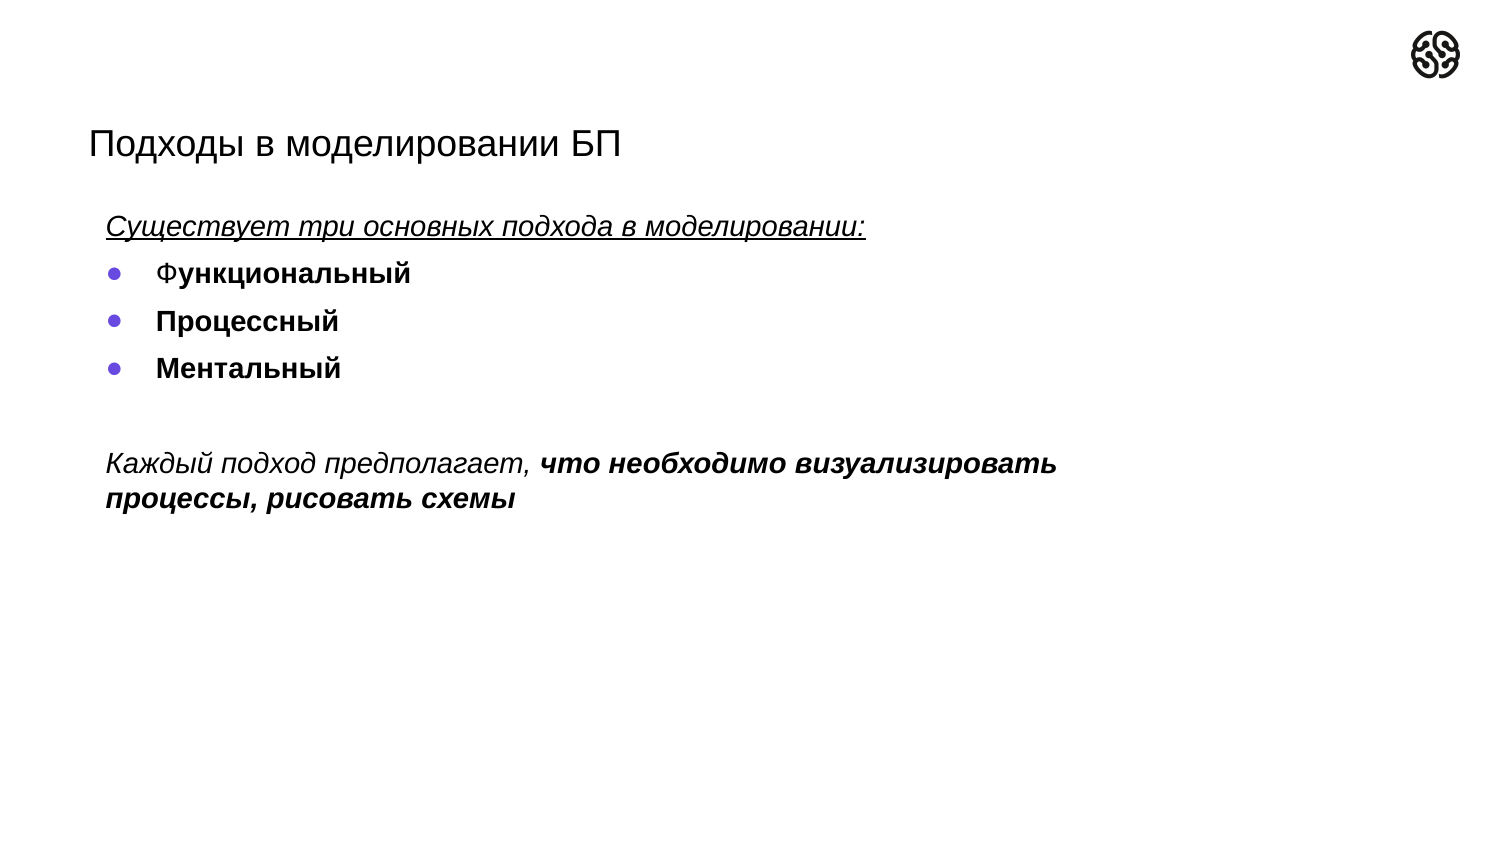

Подходы в моделировании БП
Существует три основных подхода в моделировании:
Функциональный
Процессный
Ментальный

Каждый подход предполагает, что необходимо визуализировать процессы, рисовать схемы